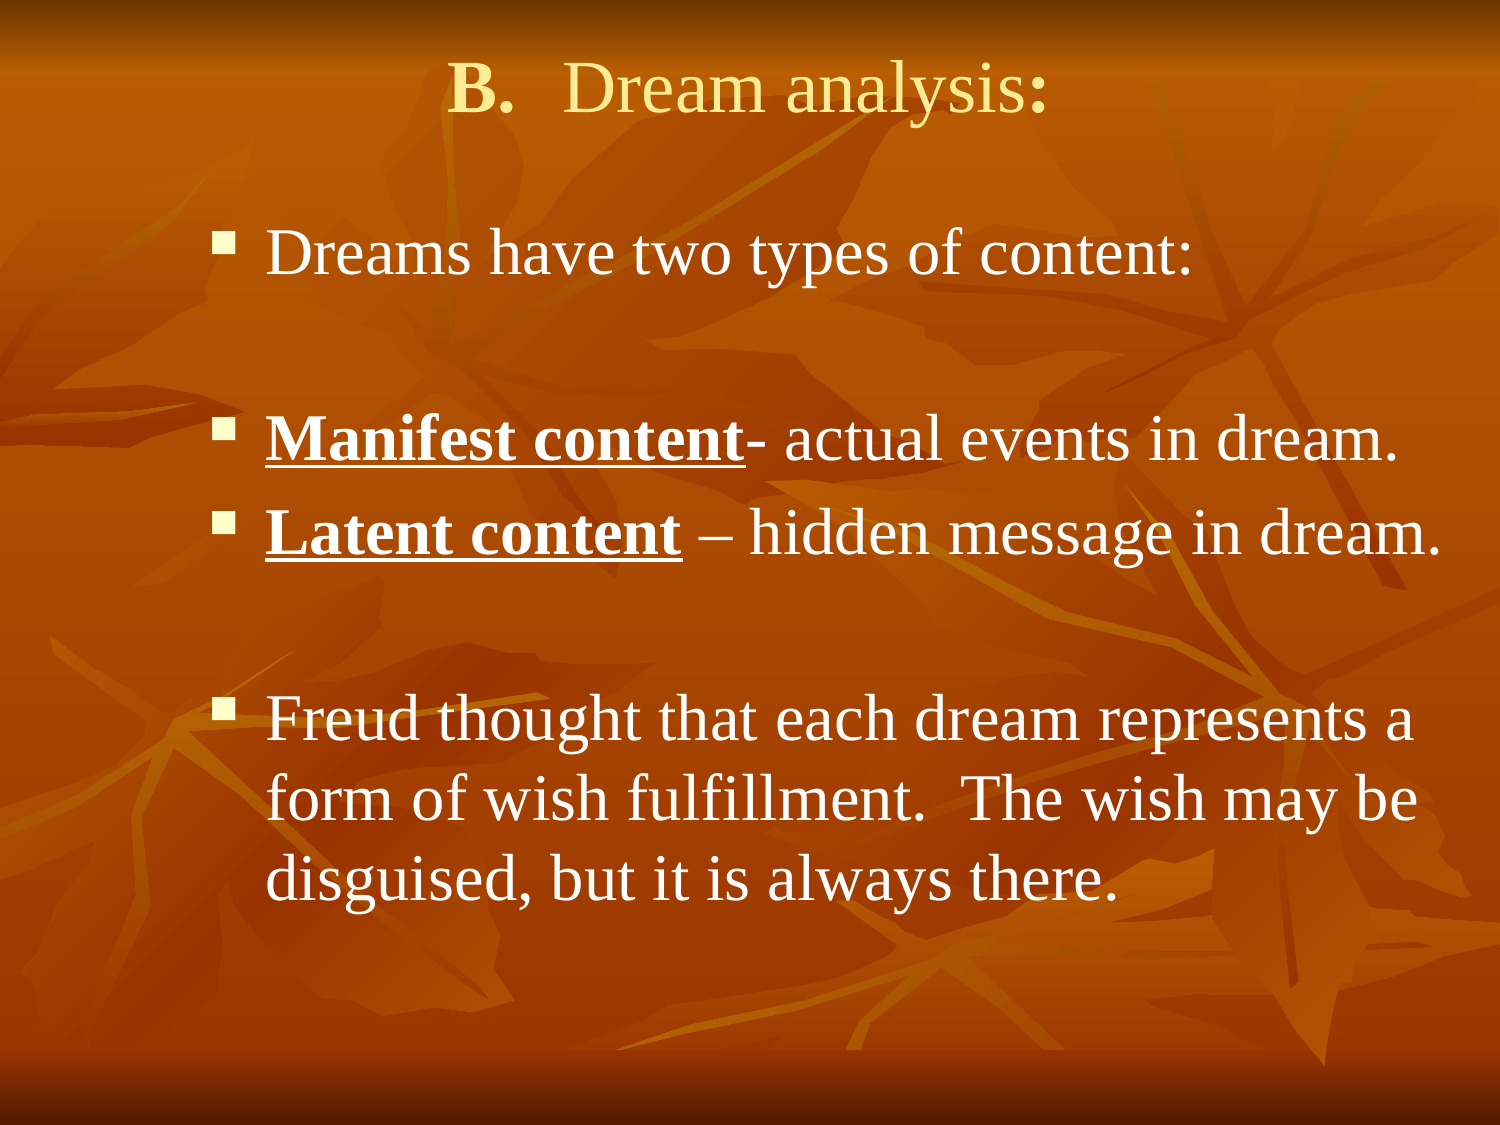

# B.  Dream analysis:
Dreams have two types of content:

Manifest content- actual events in dream.
Latent content – hidden message in dream.

Freud thought that each dream represents a form of wish fulfillment.  The wish may be disguised, but it is always there.